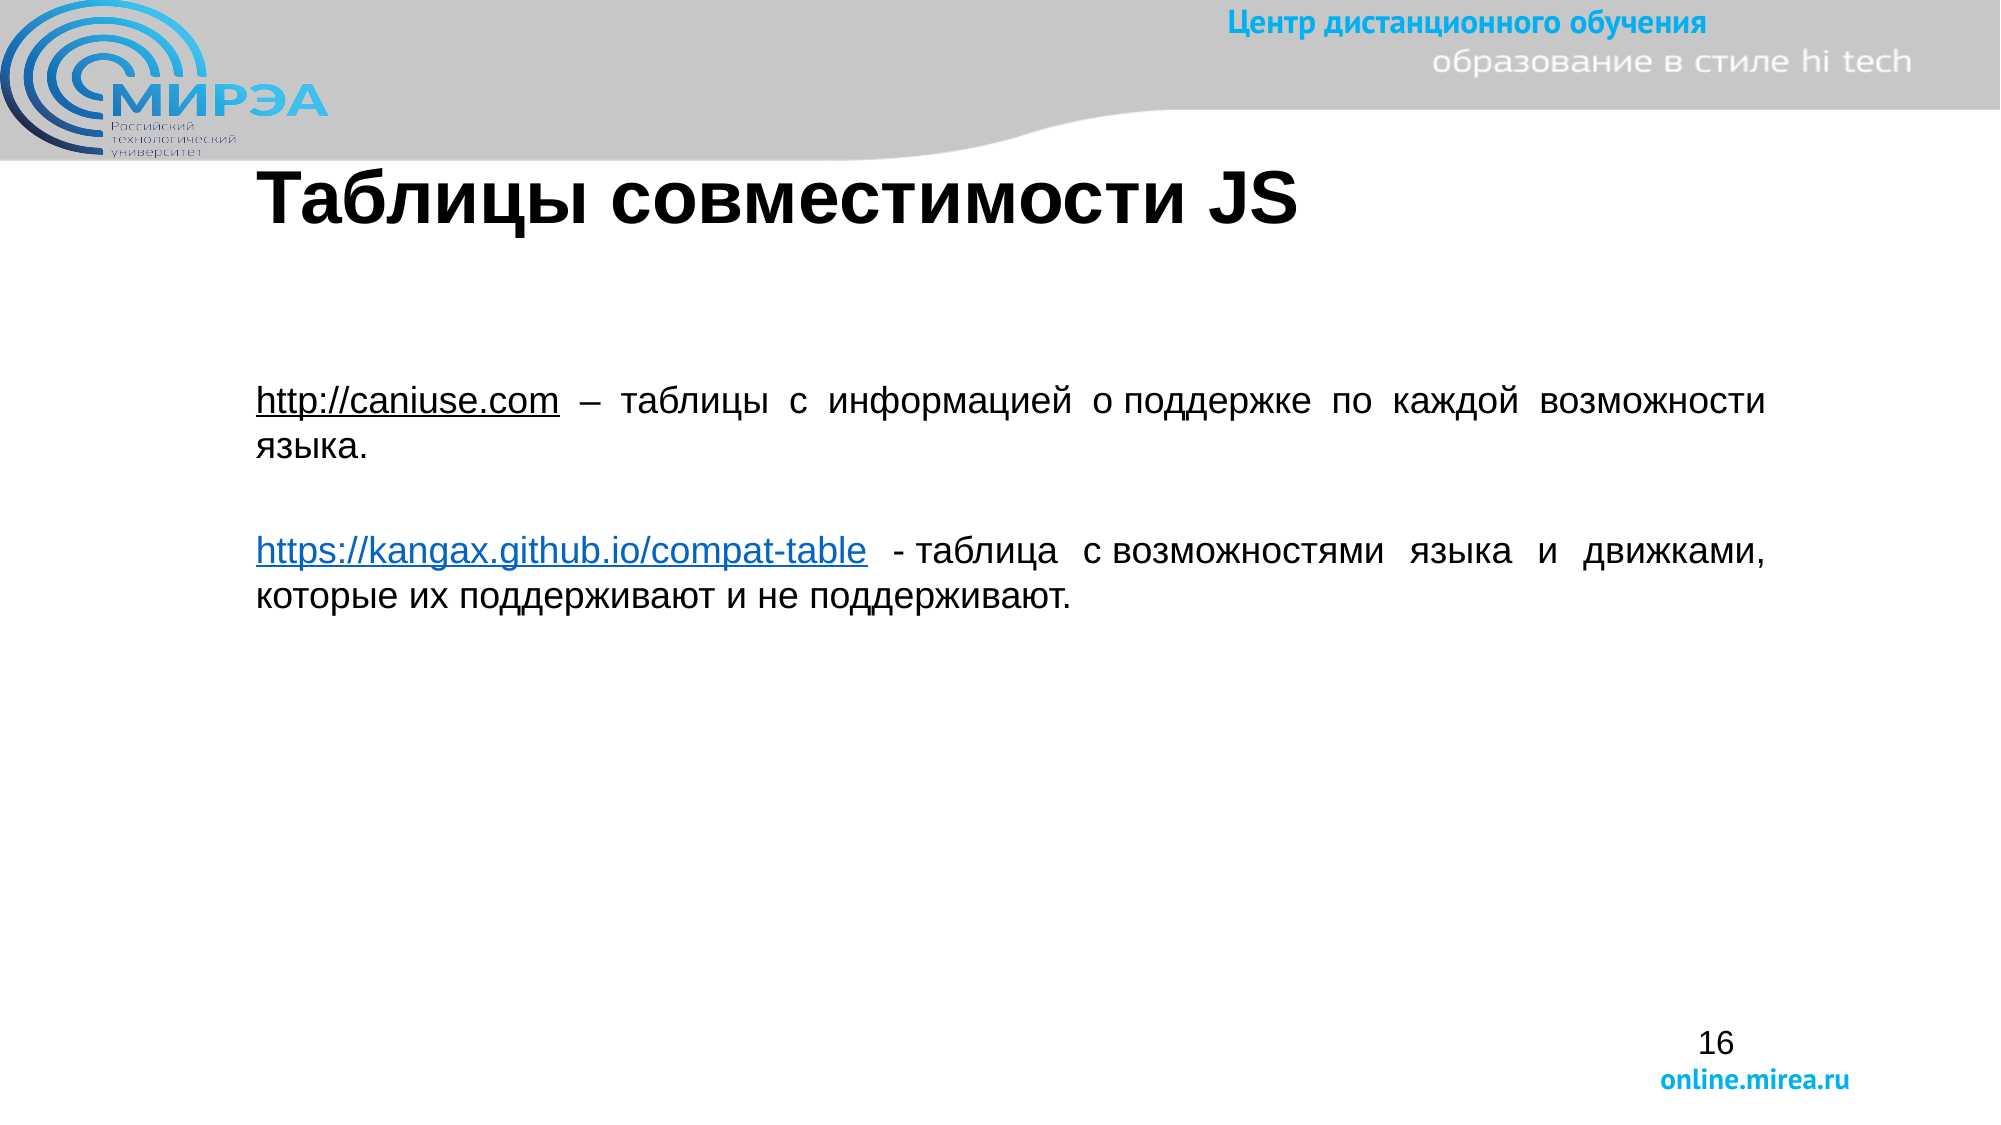

Таблицы совместимости JS
http://caniuse.com – таблицы с информацией о поддержке по каждой возможности языка.

https://kangax.github.io/compat-table - таблица с возможностями языка и движками, которые их поддерживают и не поддерживают.

16